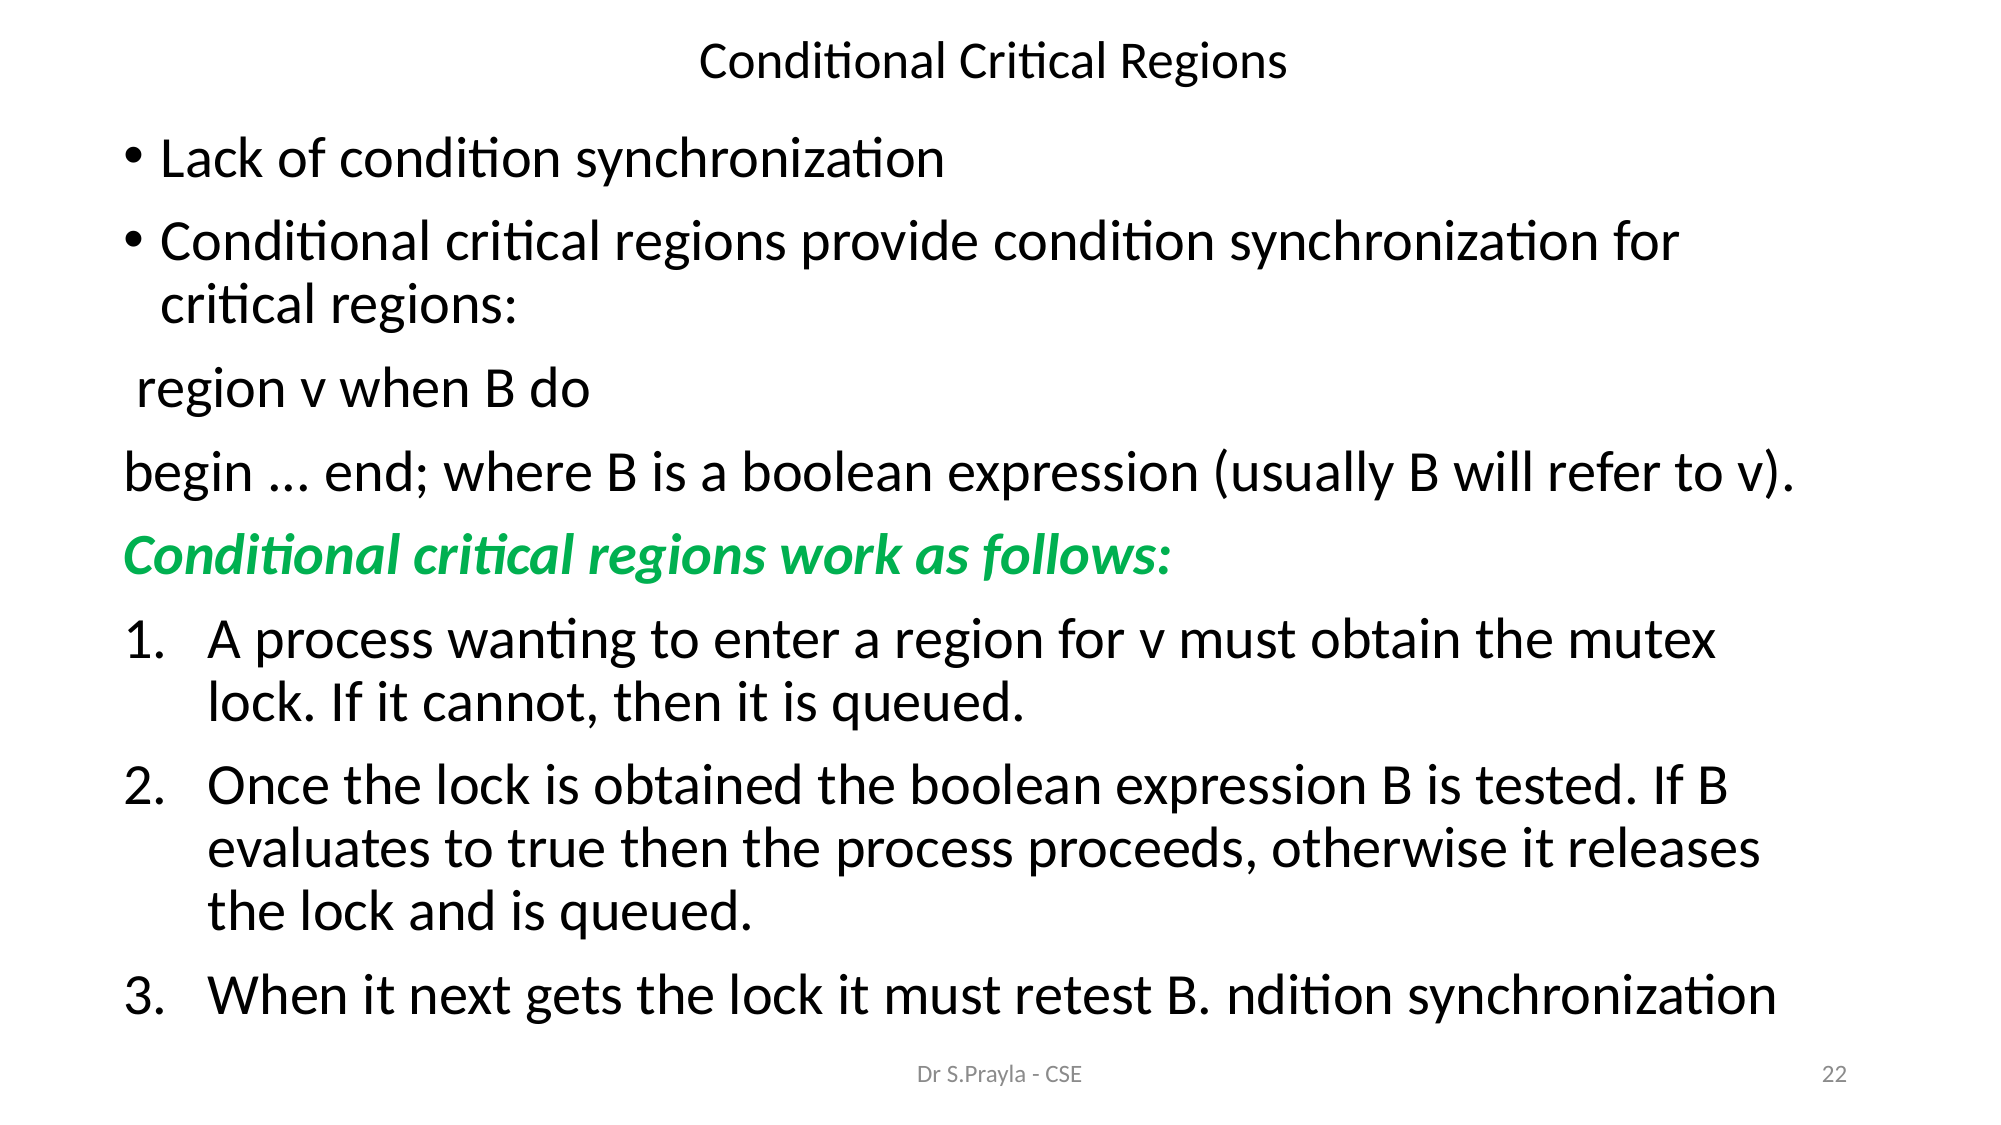

# Conditional Critical Regions
Lack of condition synchronization
Conditional critical regions provide condition synchronization for critical regions:
 region v when B do
begin ... end; where B is a boolean expression (usually B will refer to v).
Conditional critical regions work as follows:
A process wanting to enter a region for v must obtain the mutex lock. If it cannot, then it is queued.
Once the lock is obtained the boolean expression B is tested. If B evaluates to true then the process proceeds, otherwise it releases the lock and is queued.
When it next gets the lock it must retest B. ndition synchronization
Dr S.Prayla - CSE
22